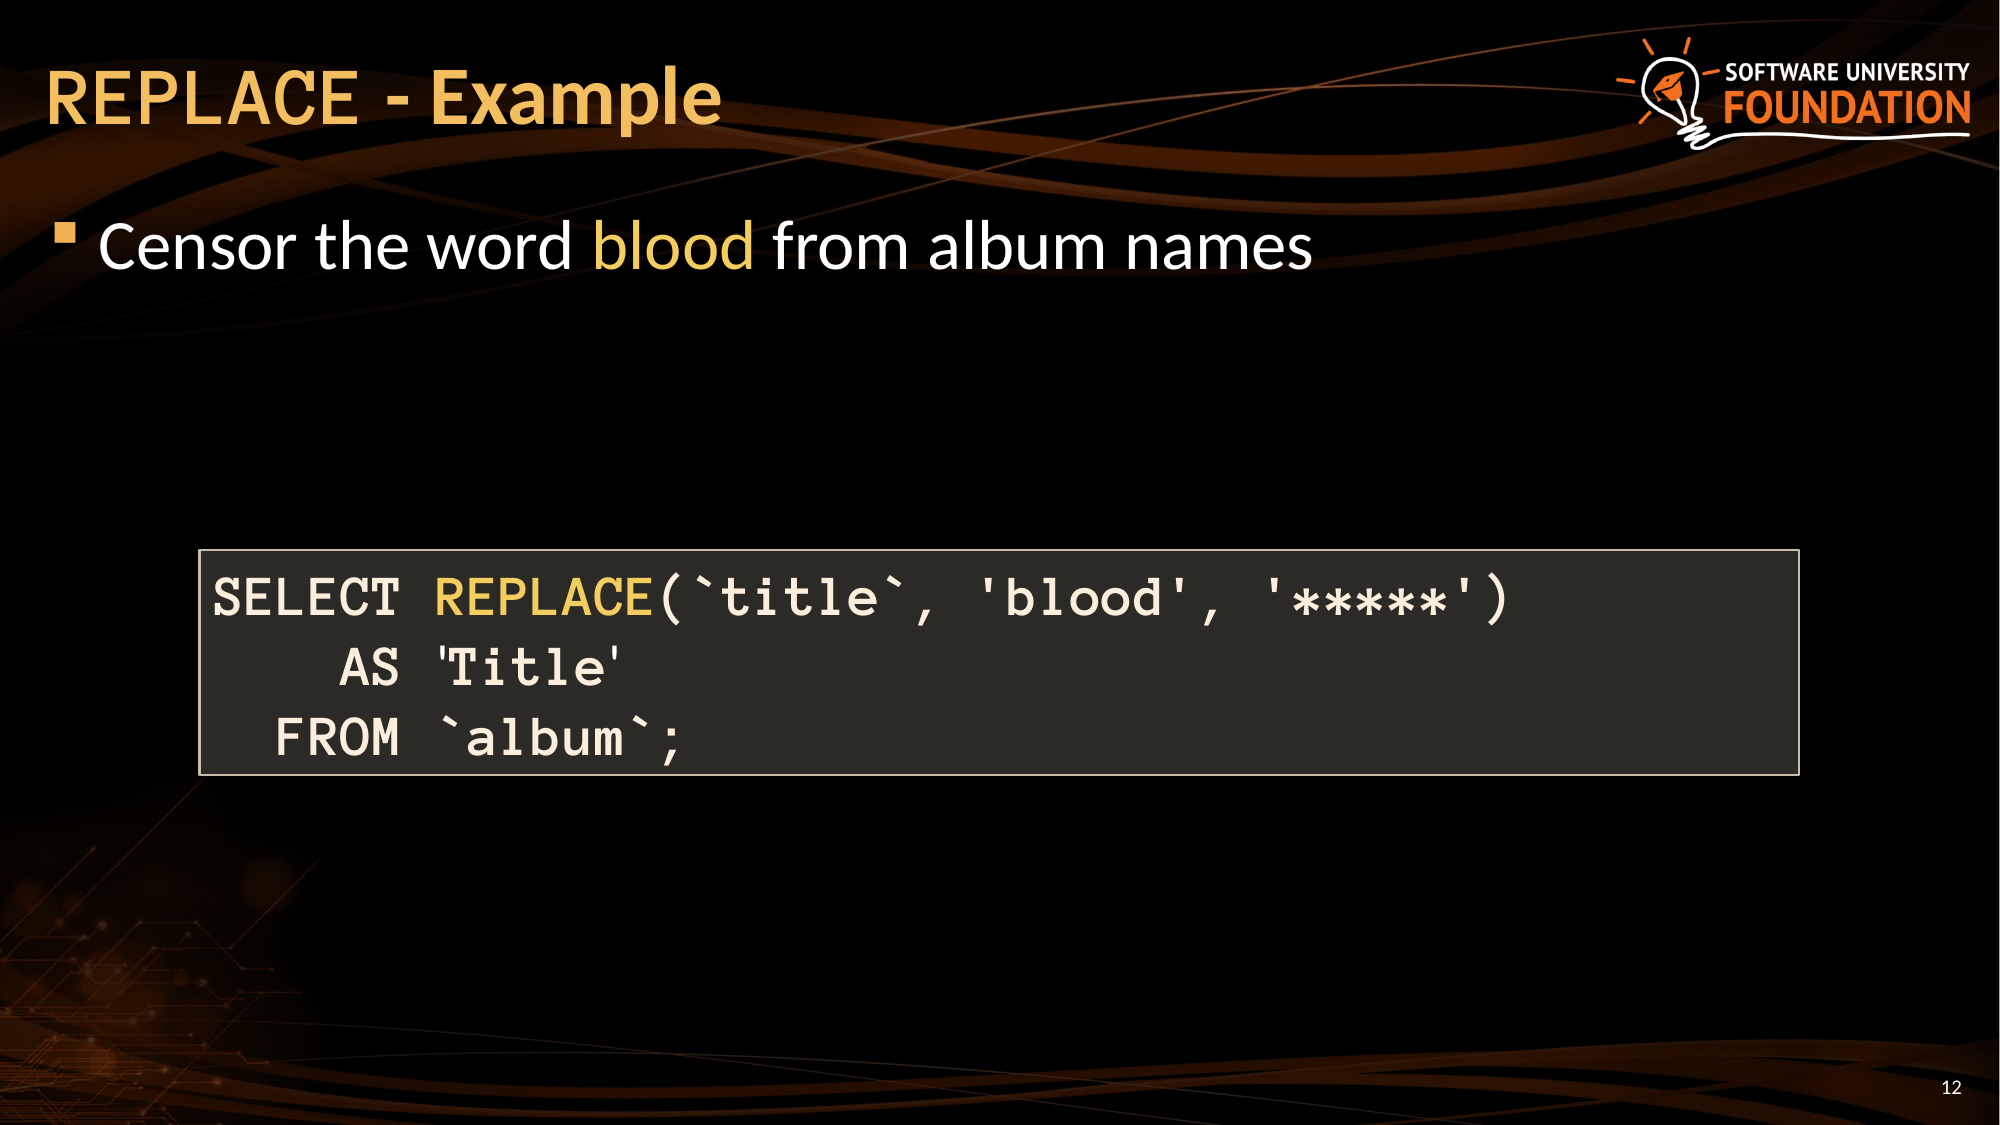

# REPLACE - Example
Censor the word blood from album names
SELECT REPLACE(`title`, 'blood', '*****')
    AS 'Title'
  FROM `album`;
12